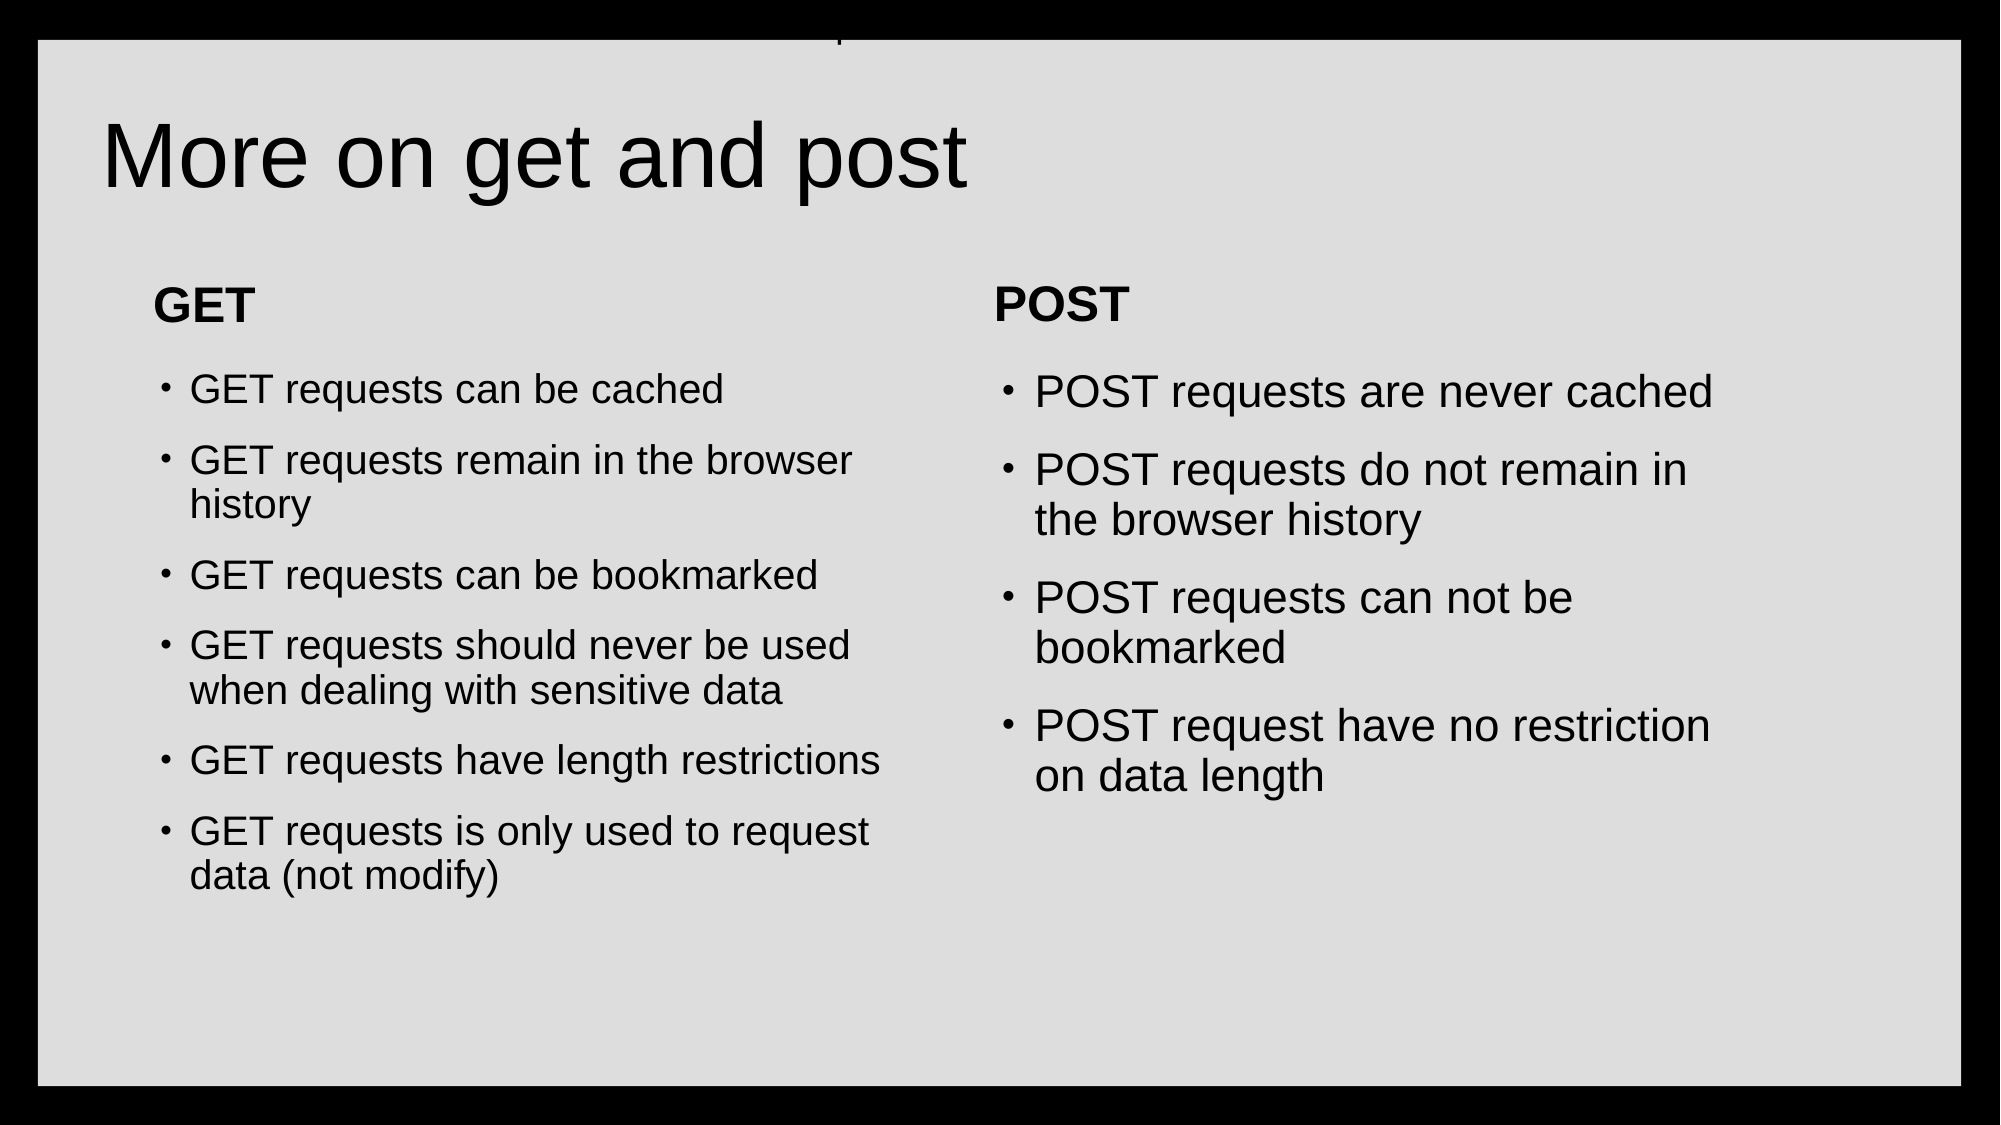

POST requests cannot be bookmarked
# More on get and post
POST
GET
POST requests are never cached
POST requests do not remain in the browser history
POST requests can not be bookmarked
POST request have no restriction on data length

GET requests can be cached
GET requests remain in the browser history
GET requests can be bookmarked
GET requests should never be used when dealing with sensitive data
GET requests have length restrictions
GET requests is only used to request data (not modify)